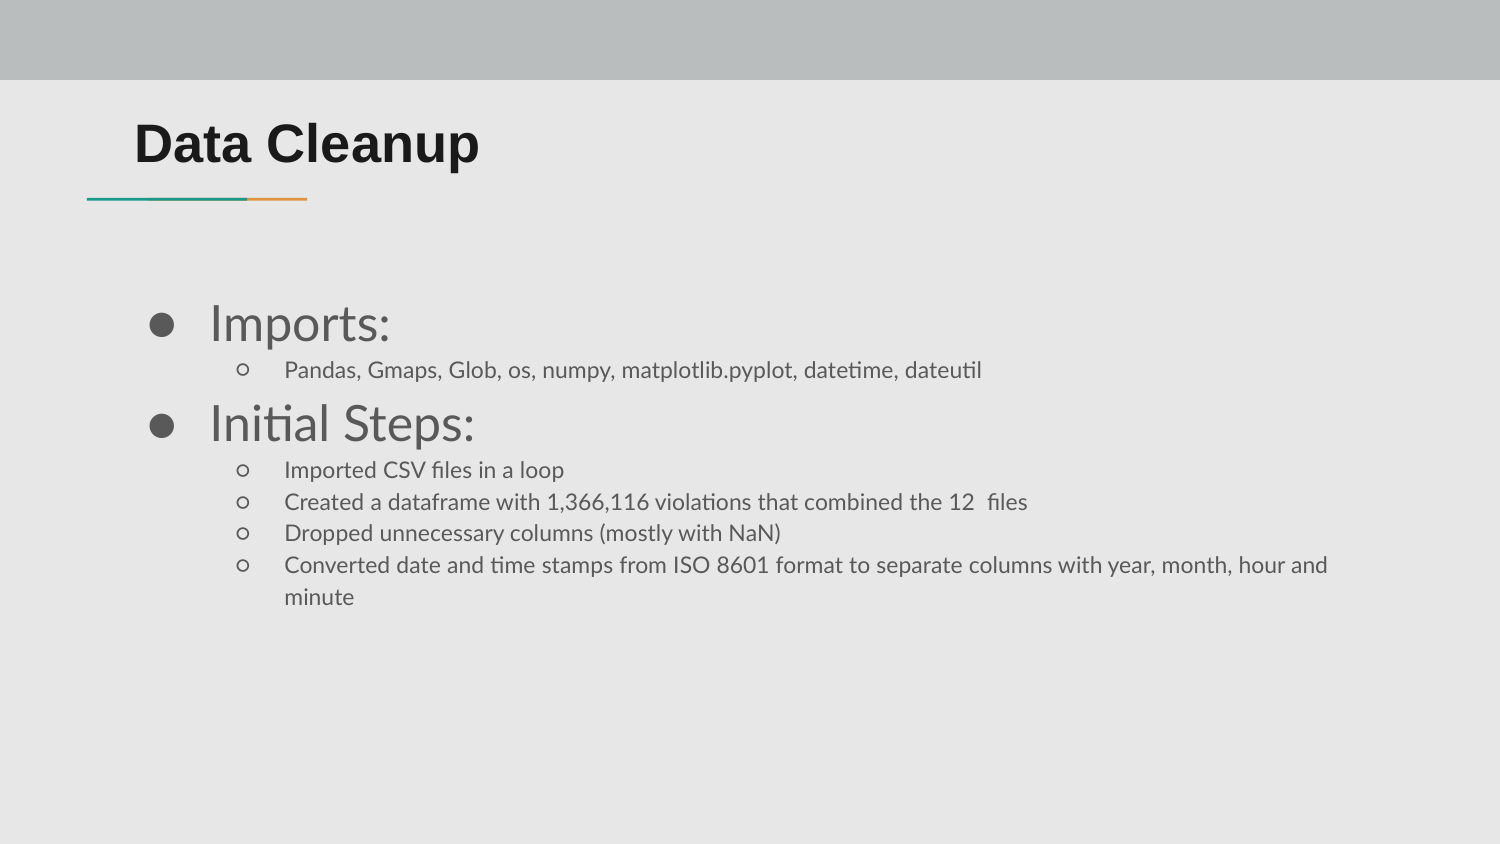

# Data Cleanup
Imports:
Pandas, Gmaps, Glob, os, numpy, matplotlib.pyplot, datetime, dateutil
Initial Steps:
Imported CSV files in a loop
Created a dataframe with 1,366,116 violations that combined the 12  files
Dropped unnecessary columns (mostly with NaN)
Converted date and time stamps from ISO 8601 format to separate columns with year, month, hour and minute